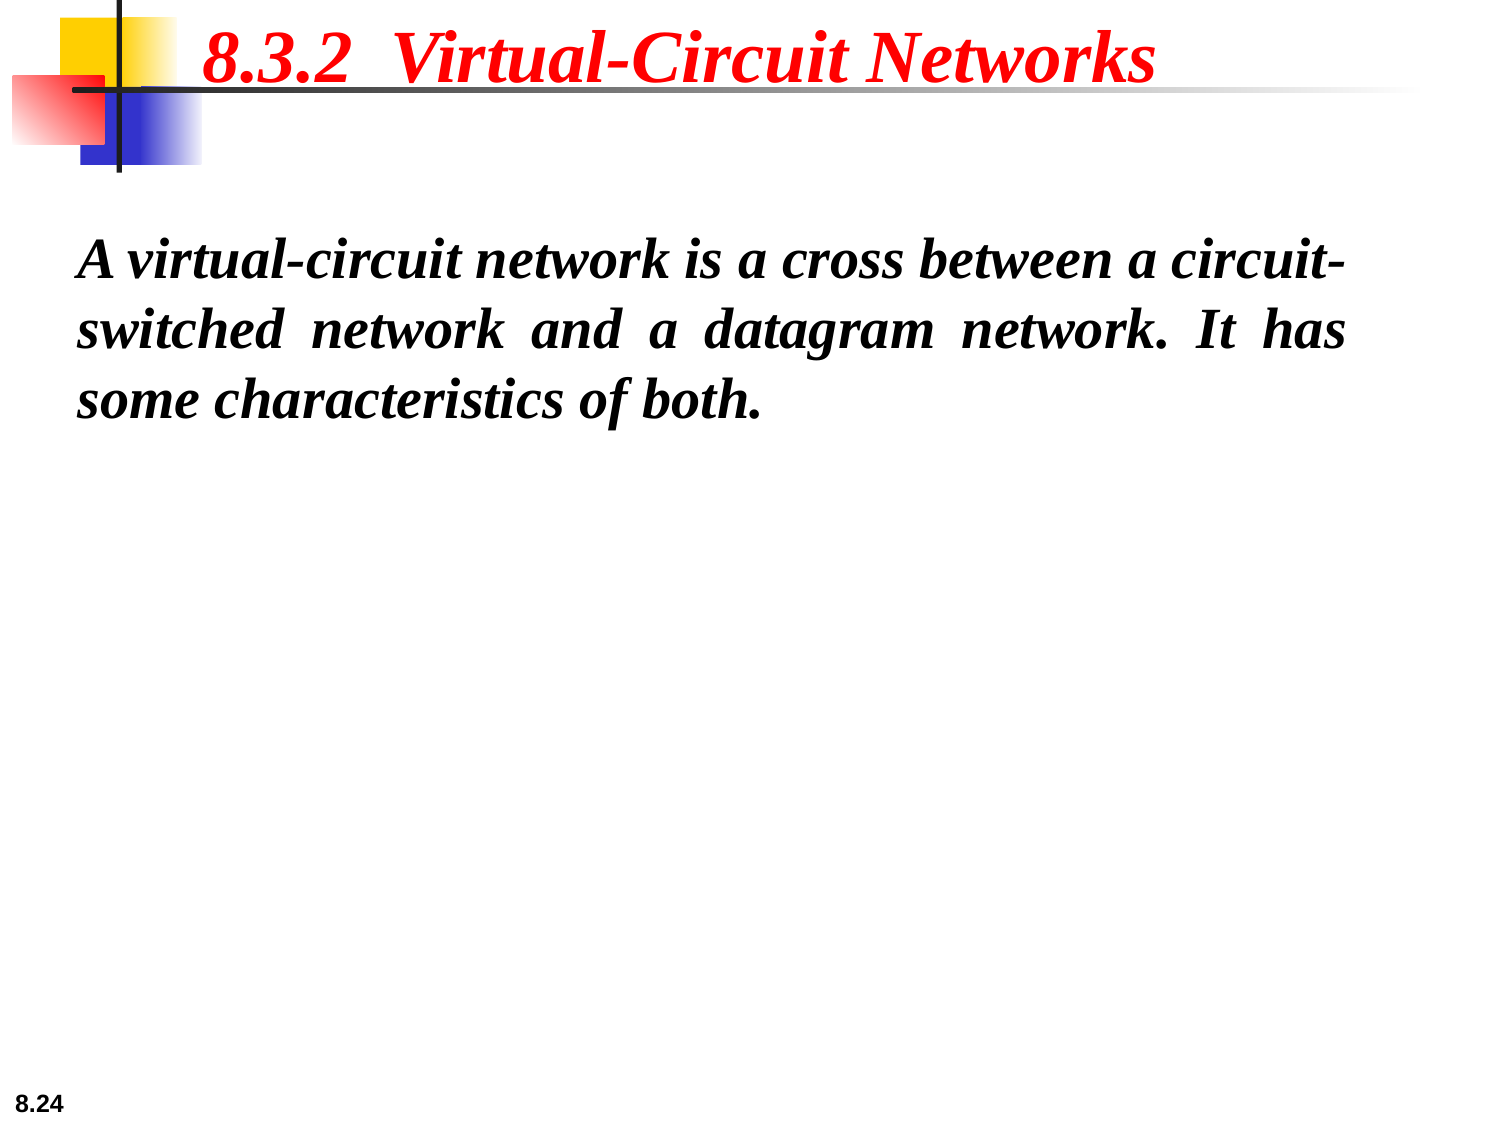

8.3.2  Virtual-Circuit Networks

A virtual-circuit network is a cross between a circuit-switched network and a datagram network. It has some characteristics of both.
8.24